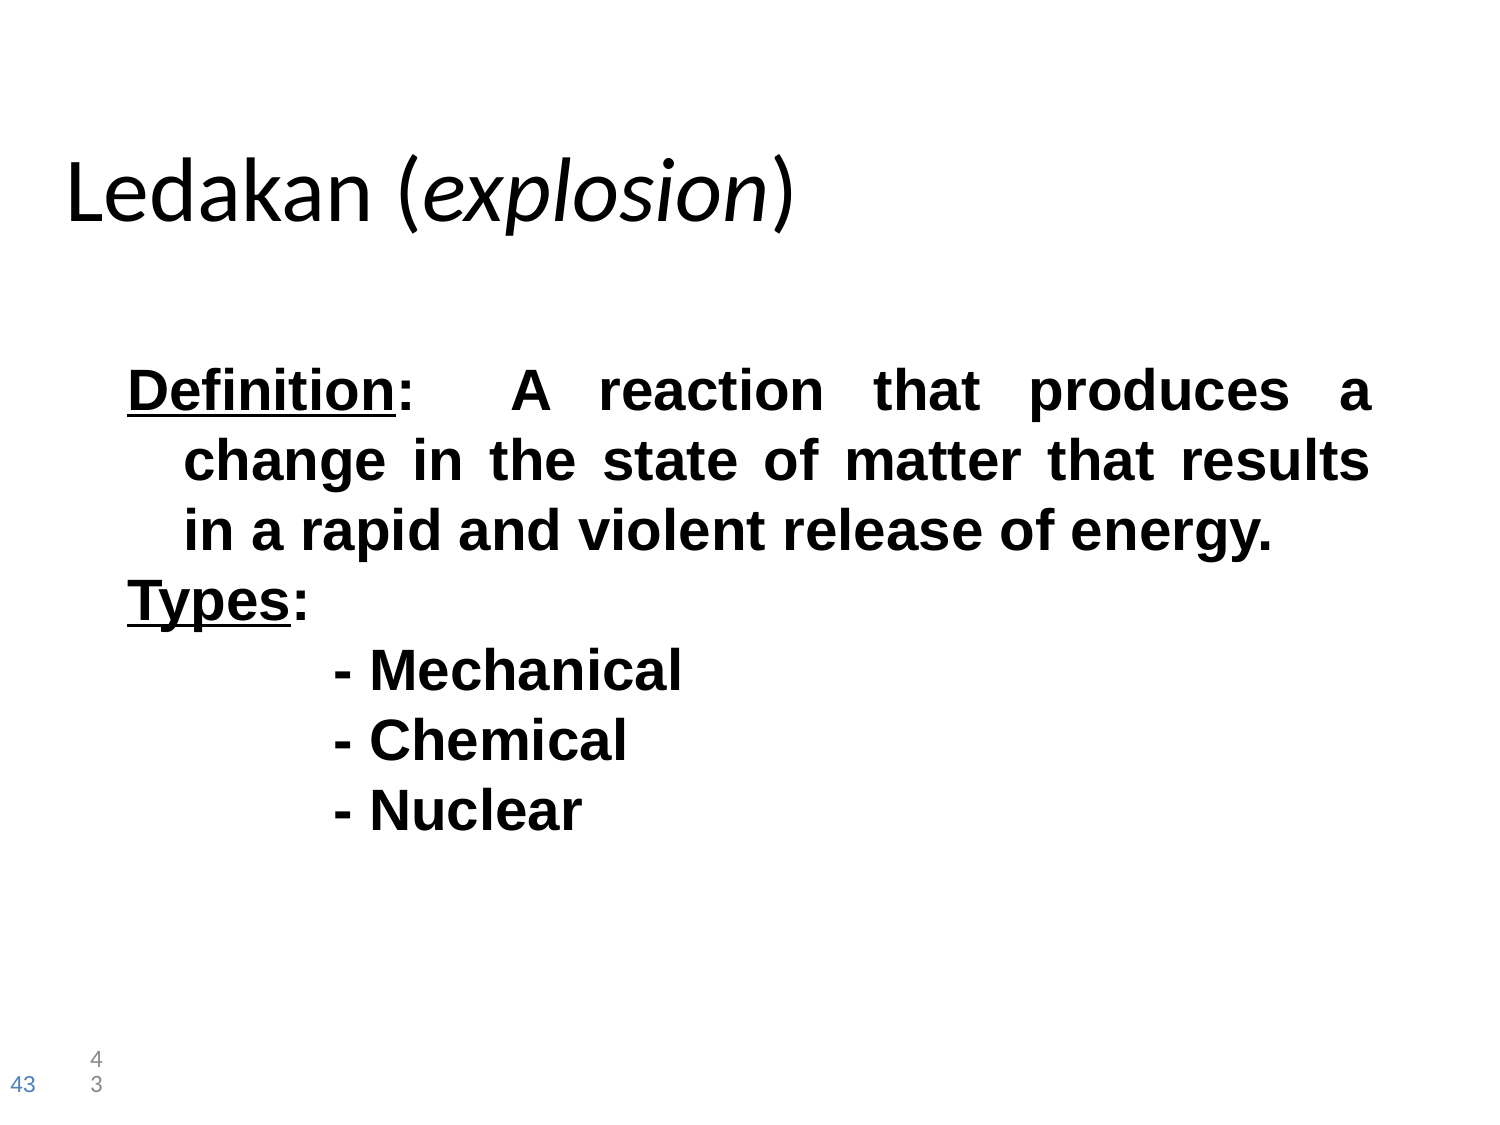

# Ledakan (explosion)

Definition:  A reaction that produces a change in the state of matter that results in a rapid and violent release of energy.
Types:
		- Mechanical
		- Chemical
		- Nuclear

43
43